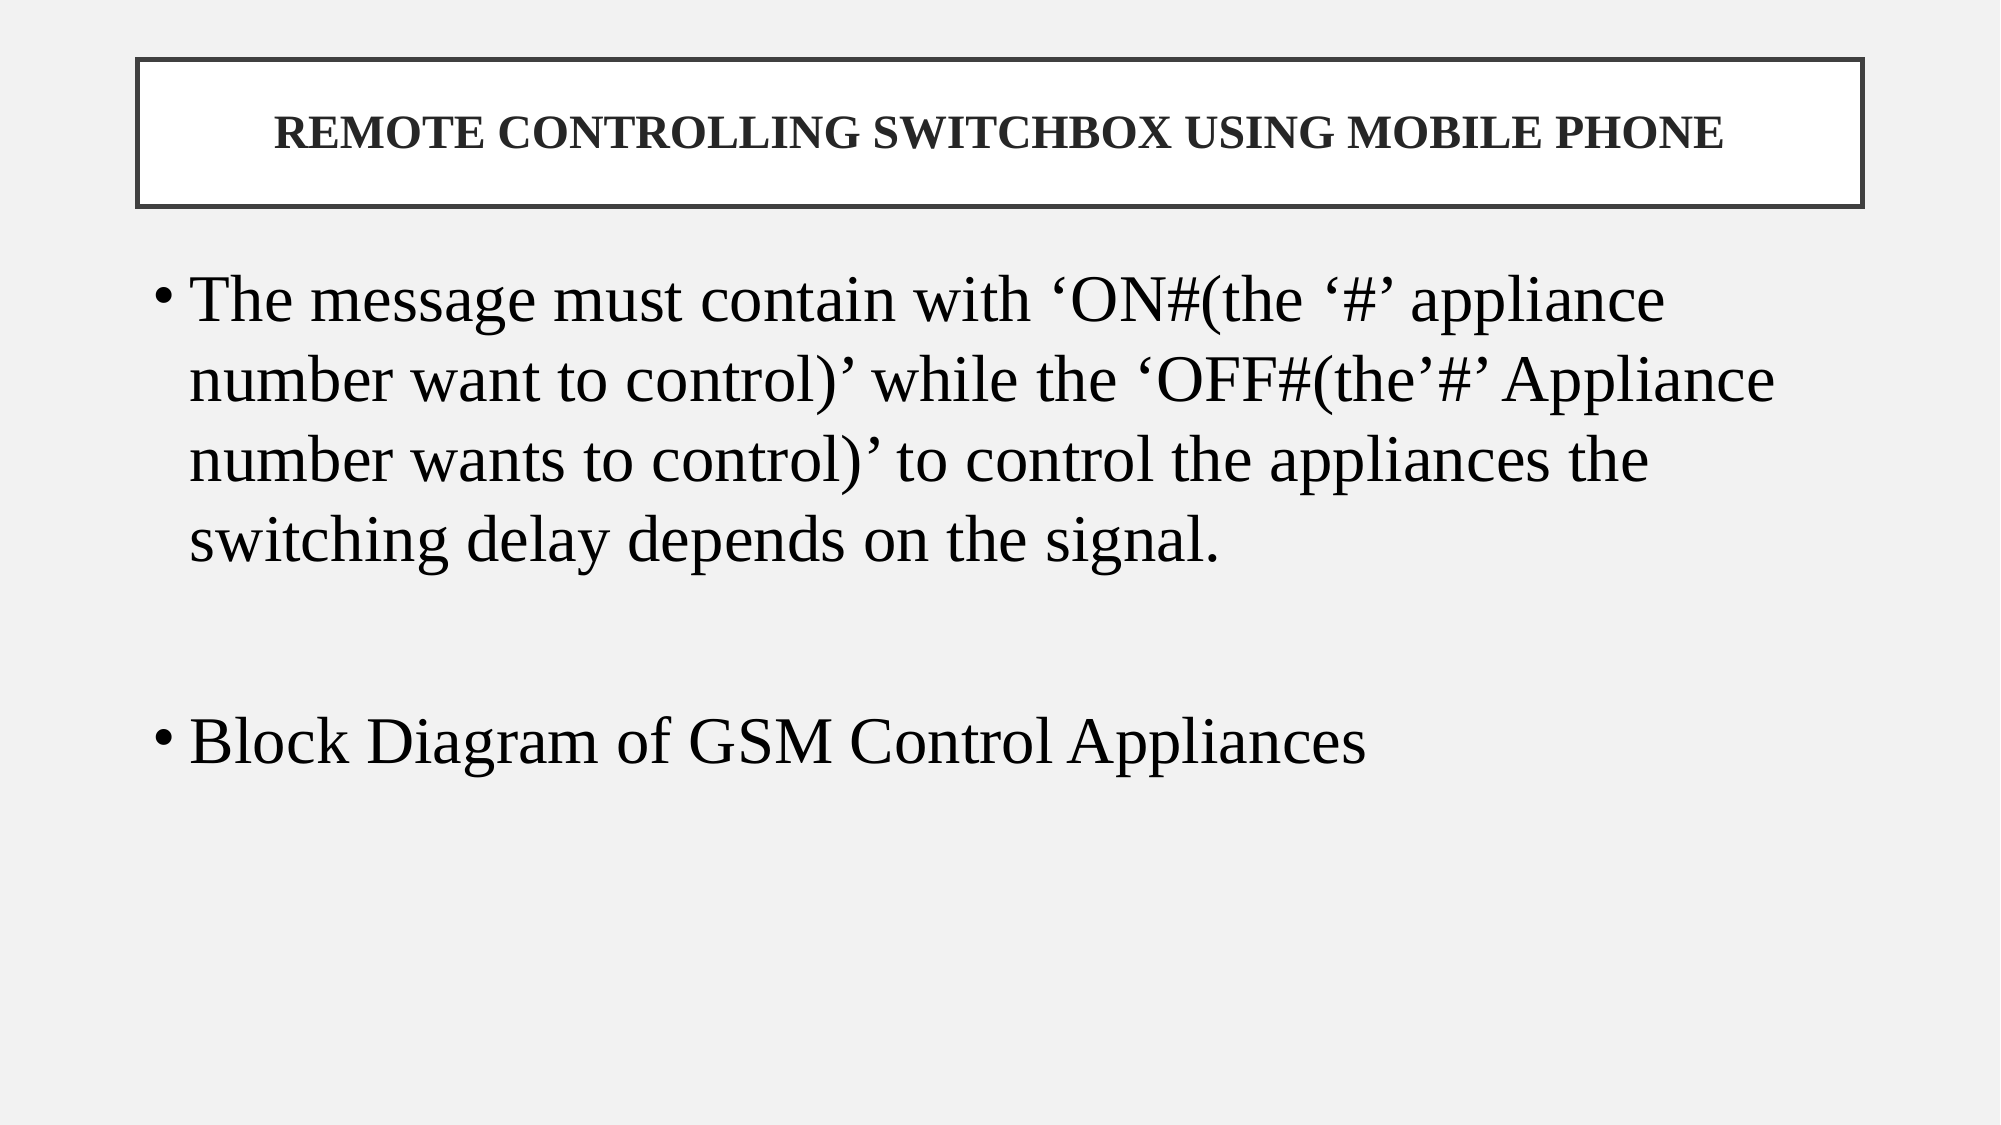

# REMOTE CONTROLLING SWITCHBOX USING MOBILE PHONE
The message must contain with ‘ON#(the ‘#’ appliance number want to control)’ while the ‘OFF#(the’#’ Appliance number wants to control)’ to control the appliances the switching delay depends on the signal.

Block Diagram of GSM Control Appliances